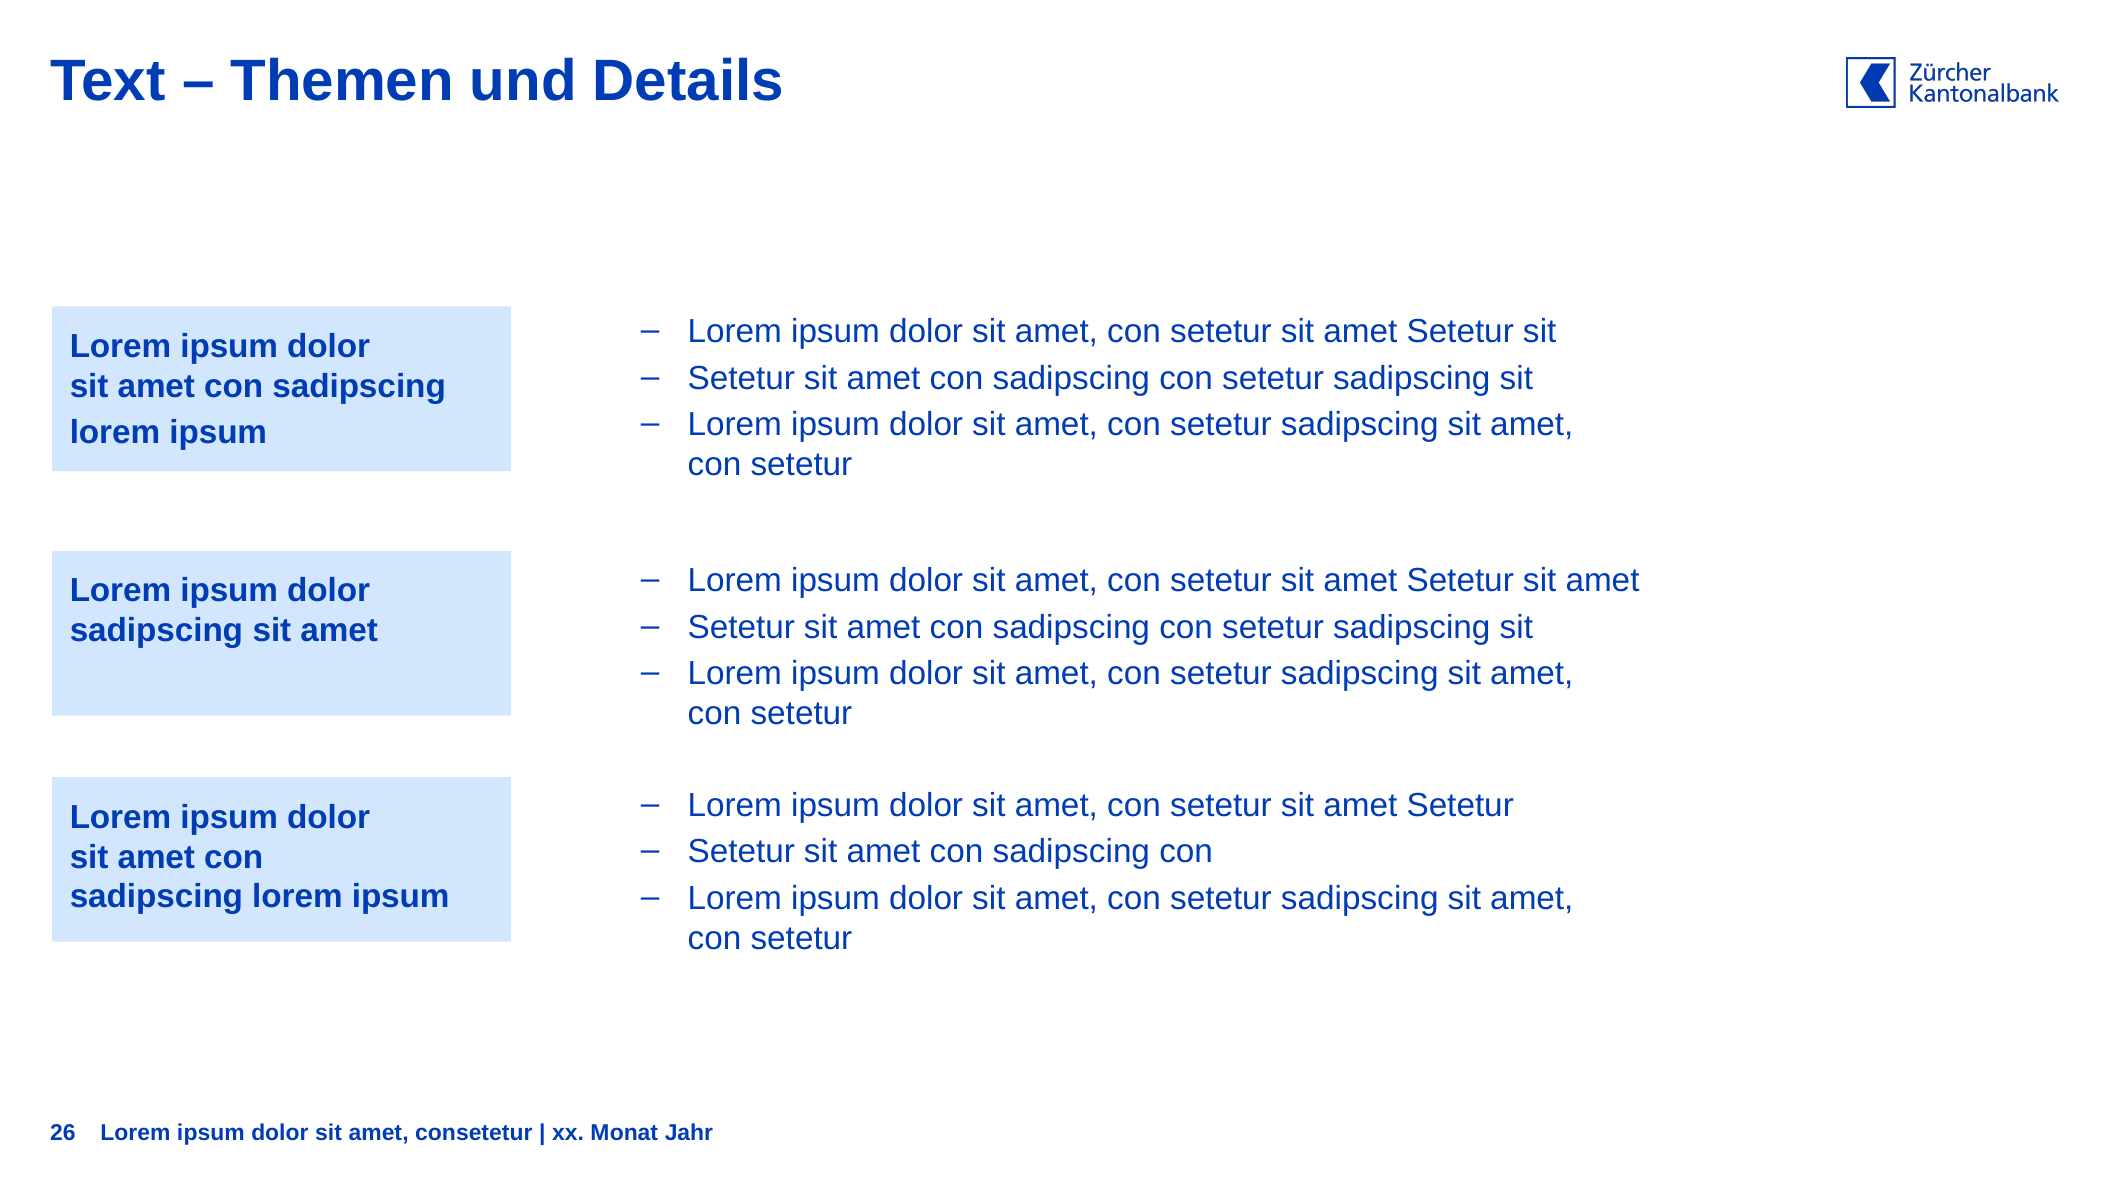

# Text – Themen und Details
Lorem ipsum dolor
sit amet con sadipscing
lorem ipsum
Lorem ipsum dolor sit amet, con setetur sit amet Setetur sit
Setetur sit amet con sadipscing con setetur sadipscing sit
Lorem ipsum dolor sit amet, con setetur sadipscing sit amet,
con setetur

Lorem ipsum dolor
sadipscing sit amet
Lorem ipsum dolor sit amet, con setetur sit amet Setetur sit amet
Setetur sit amet con sadipscing con setetur sadipscing sit
Lorem ipsum dolor sit amet, con setetur sadipscing sit amet,
con setetur

Lorem ipsum dolor
sit amet con
sadipscing lorem ipsum
Lorem ipsum dolor sit amet, con setetur sit amet Setetur
Setetur sit amet con sadipscing con
Lorem ipsum dolor sit amet, con setetur sadipscing sit amet,
con setetur

26
Lorem ipsum dolor sit amet, consetetur | xx. Monat Jahr